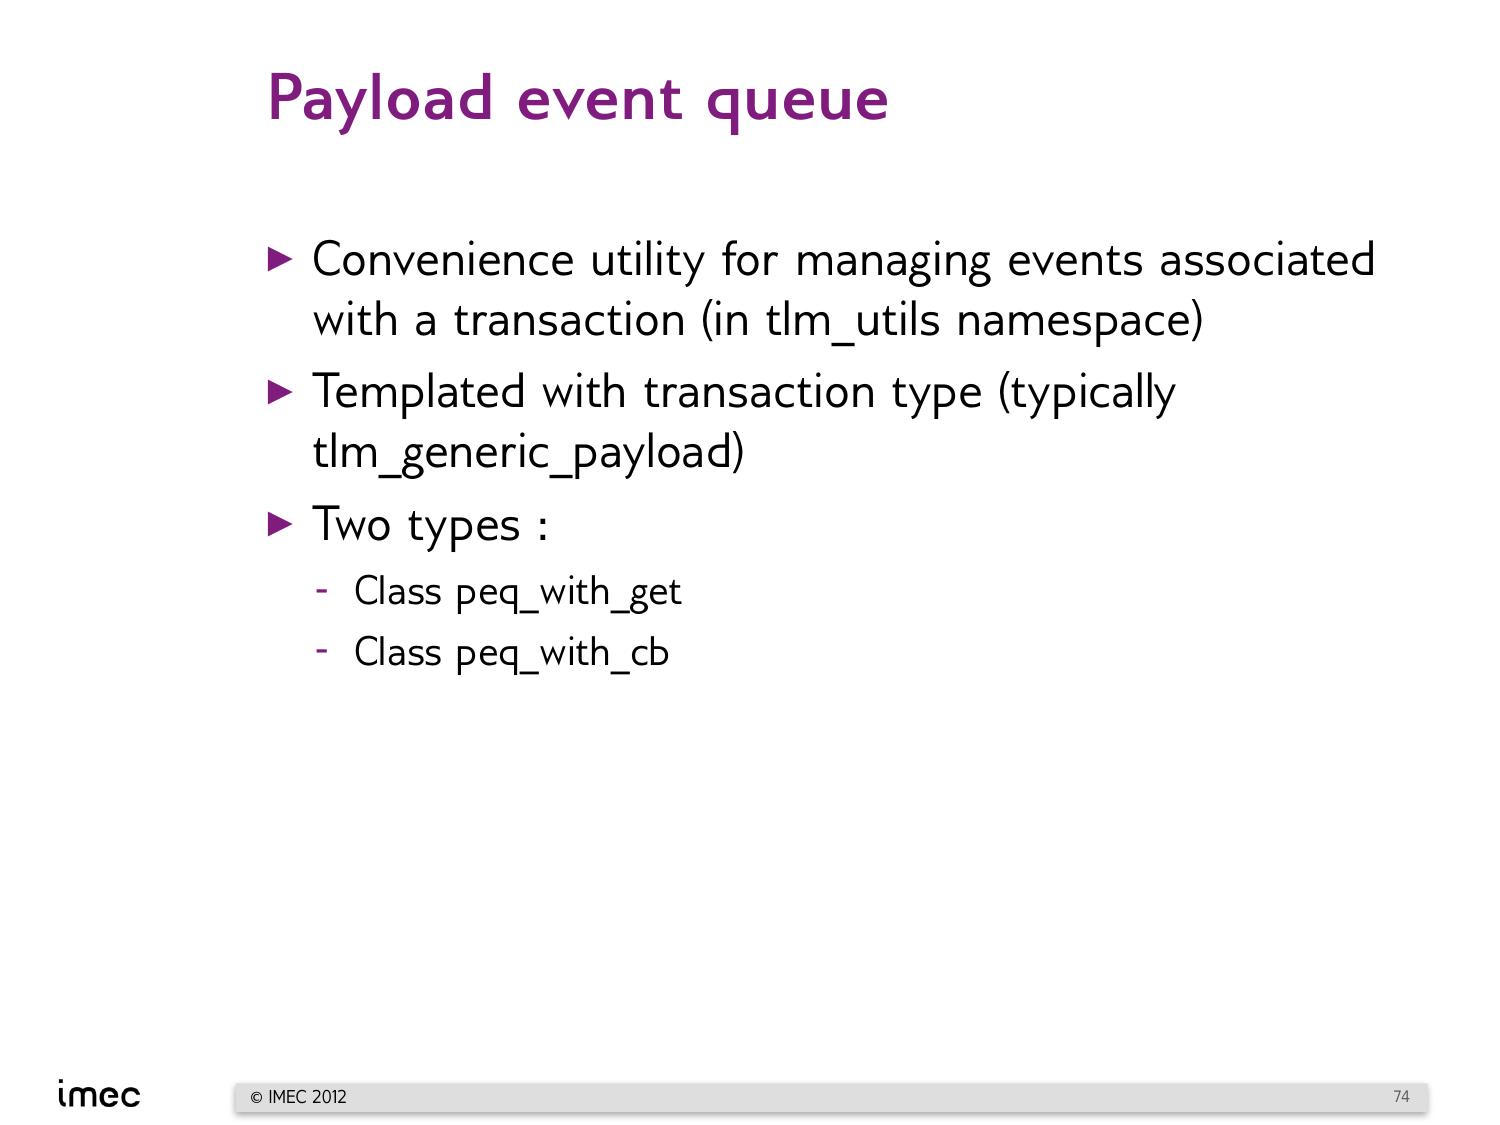

# Payload event queue
Convenience utility for managing events associated with a transaction (in tlm_utils namespace)
Templated with transaction type (typically tlm_generic_payload)
Two types :
Class peq_with_get
Class peq_with_cb